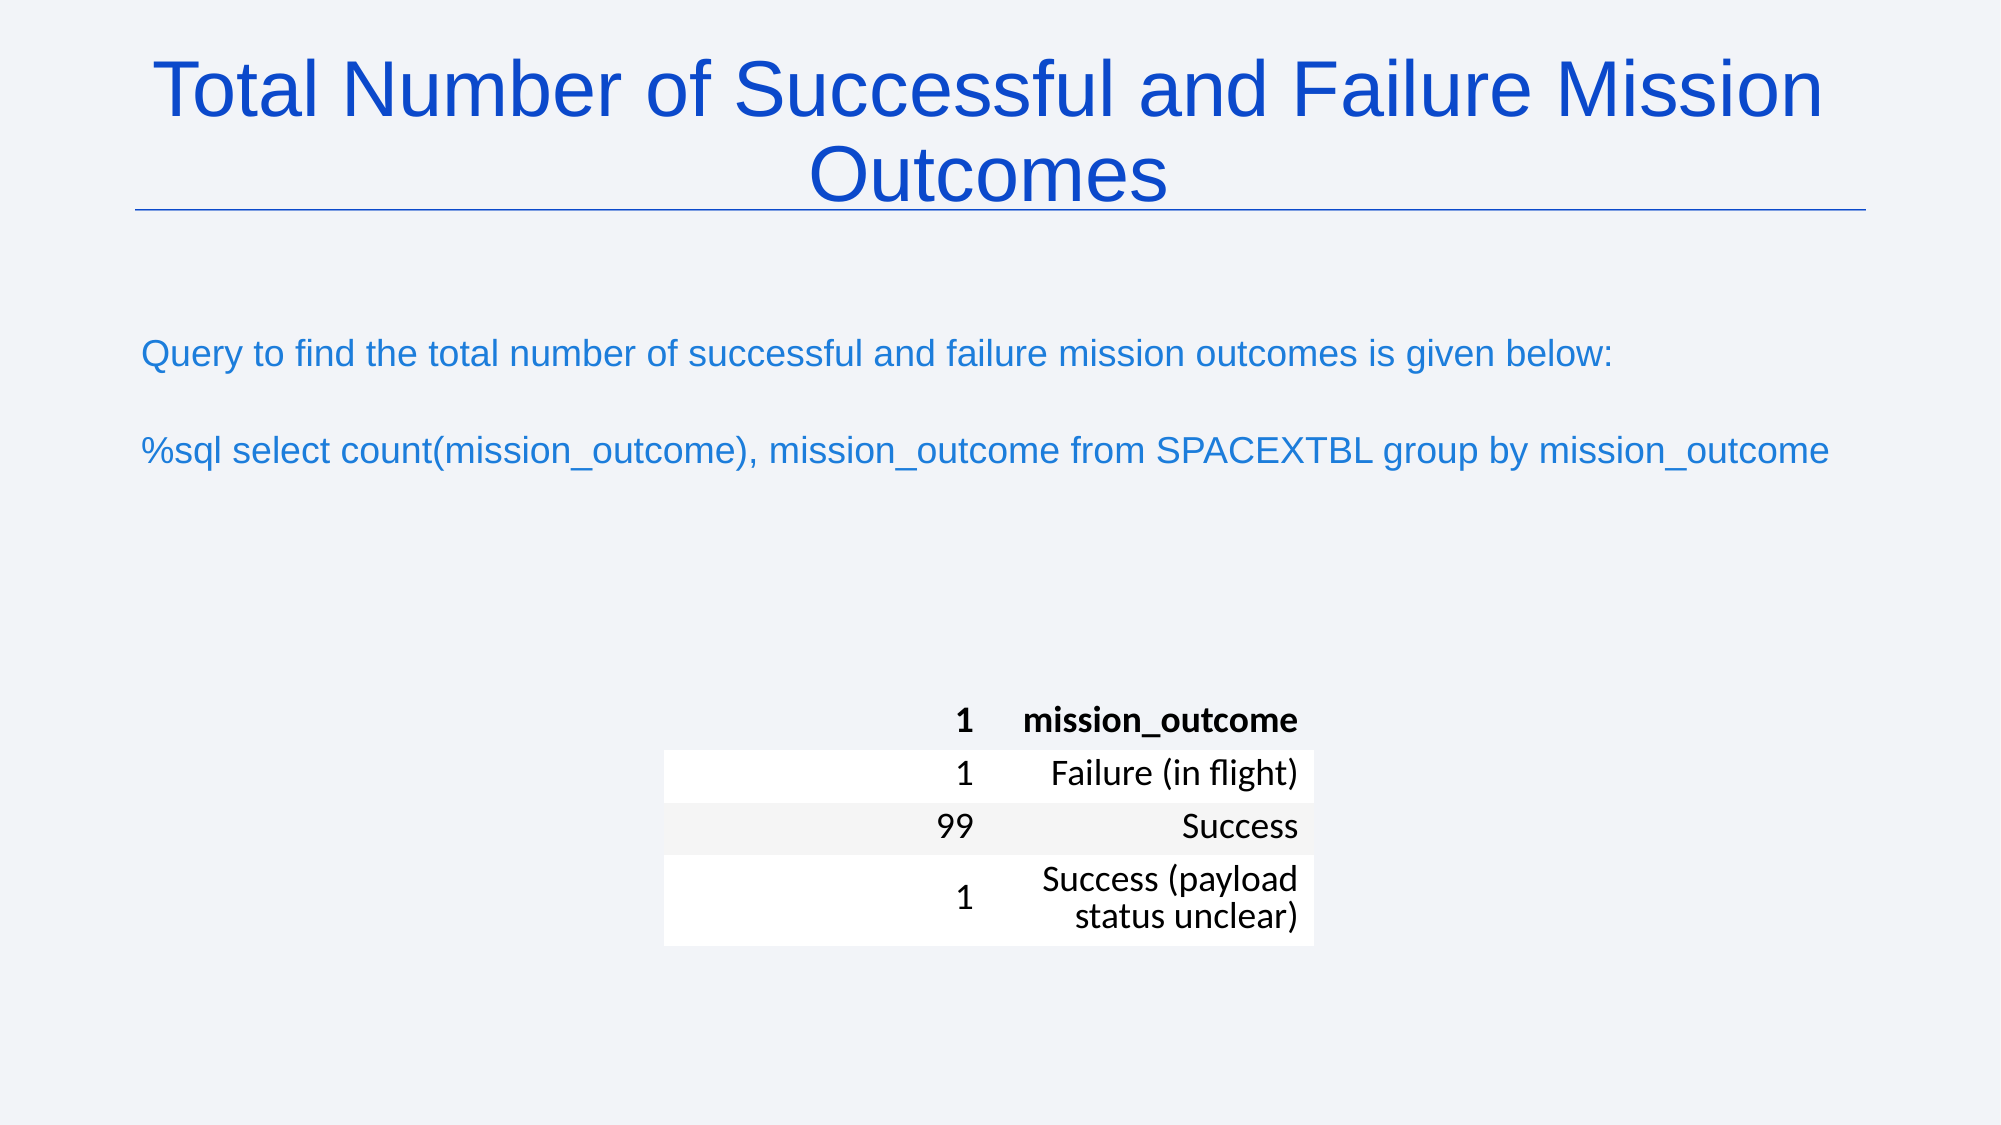

Total Number of Successful and Failure Mission Outcomes
Query to find the total number of successful and failure mission outcomes is given below:
%sql select count(mission_outcome), mission_outcome from SPACEXTBL group by mission_outcome

| 1 | mission\_outcome |
| --- | --- |
| 1 | Failure (in flight) |
| 99 | Success |
| 1 | Success (payload status unclear) |